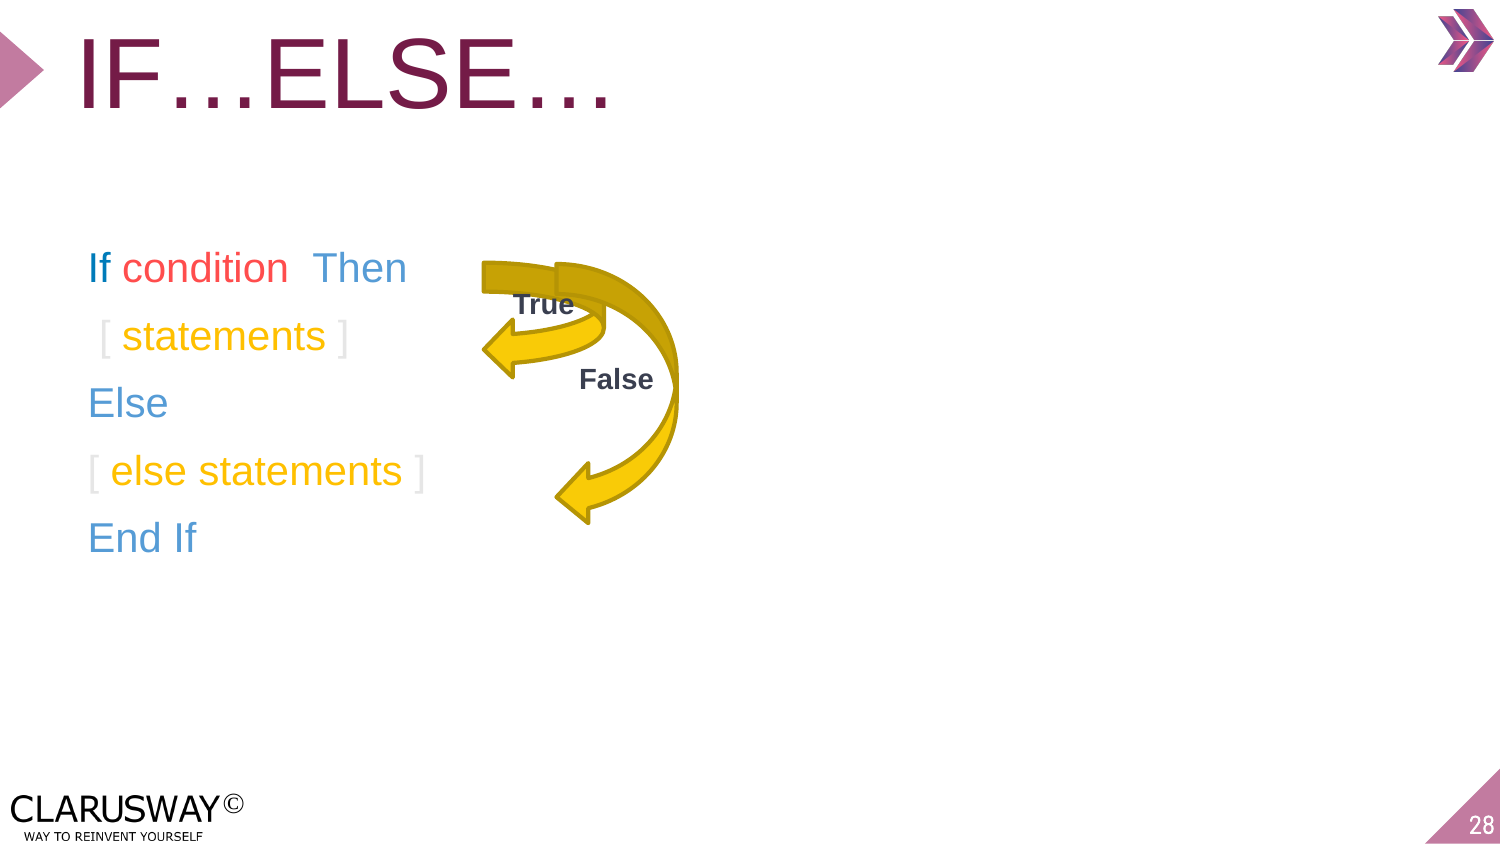

# IF…ELSE…

If condition  Then
 [ statements ]
Else
[ else statements ]
End If
True

False

28